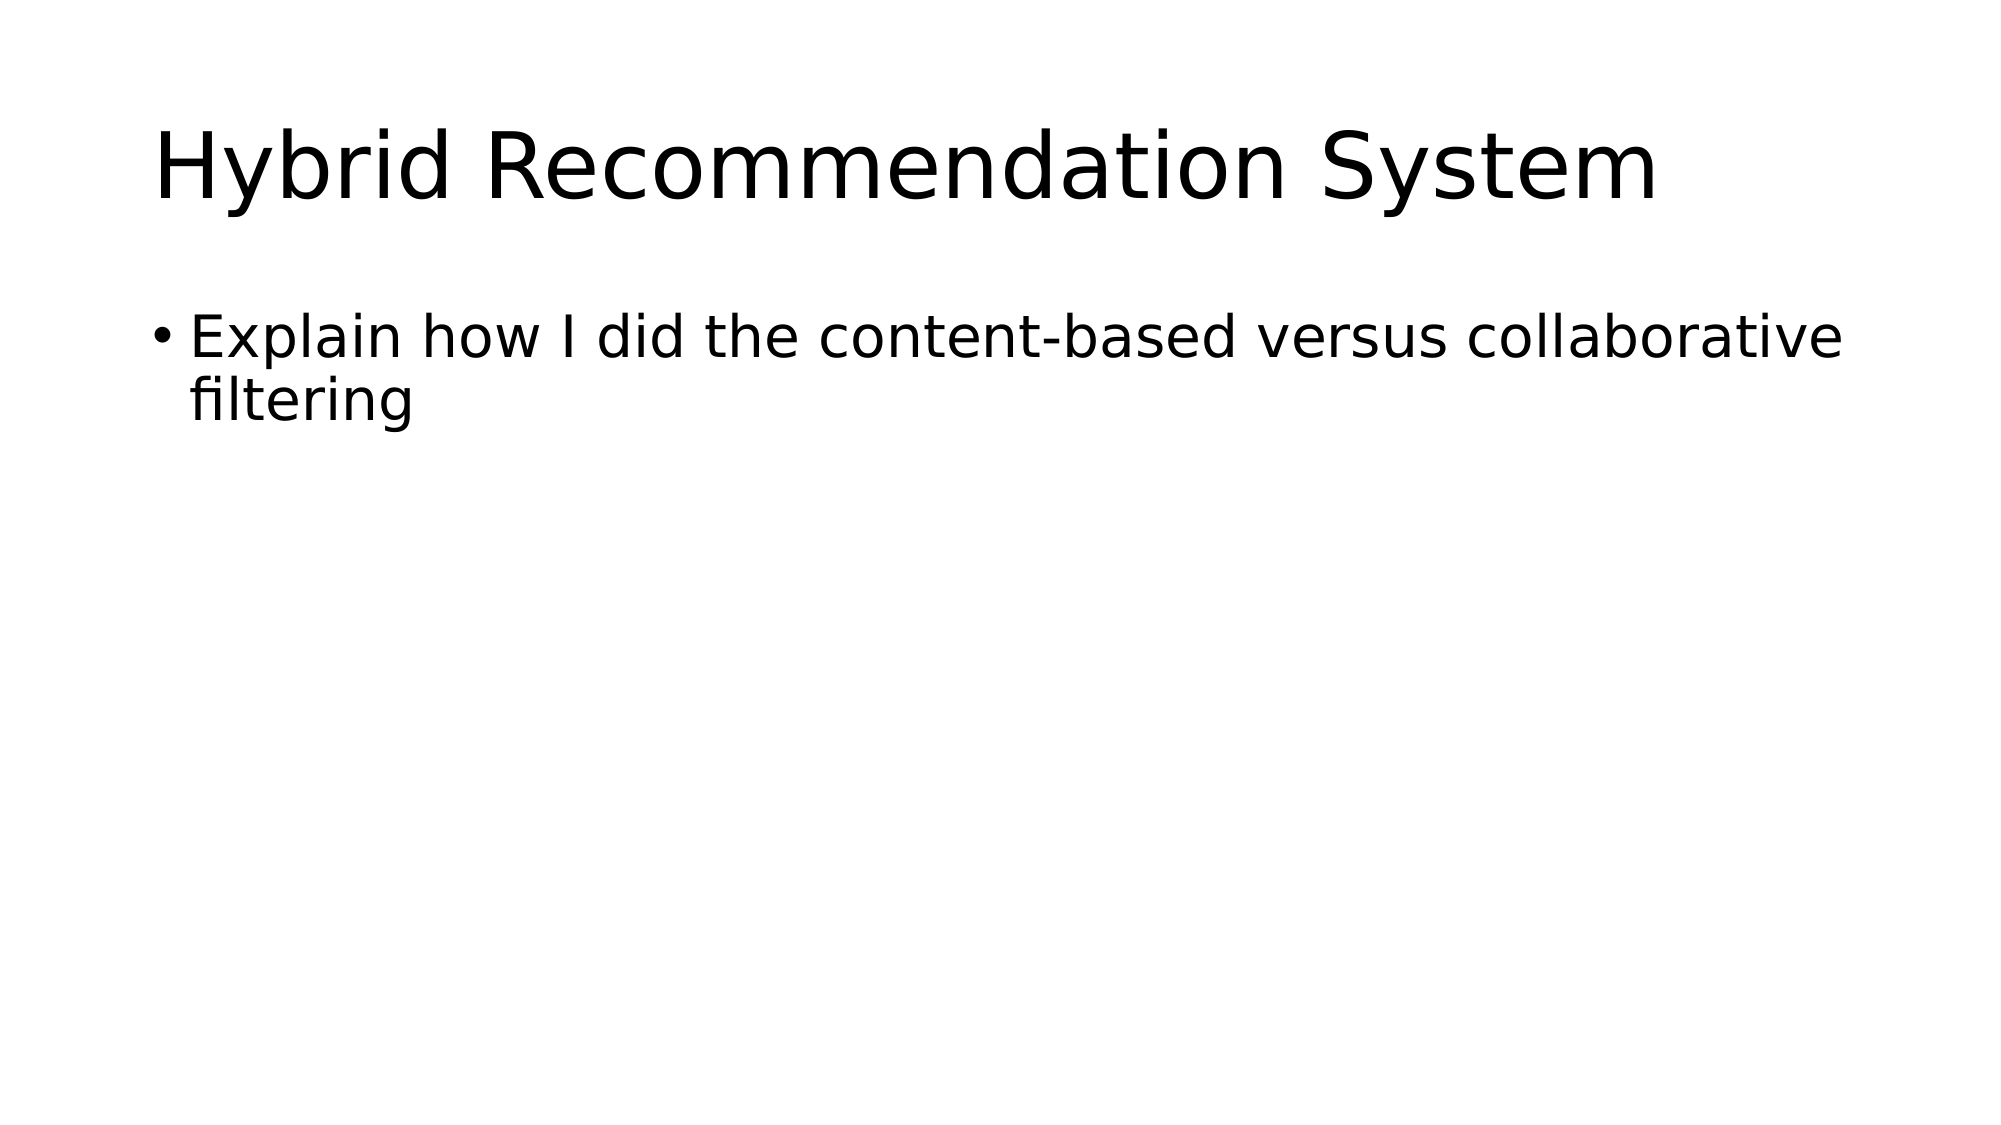

# Hybrid Recommendation System
Explain how I did the content-based versus collaborative filtering